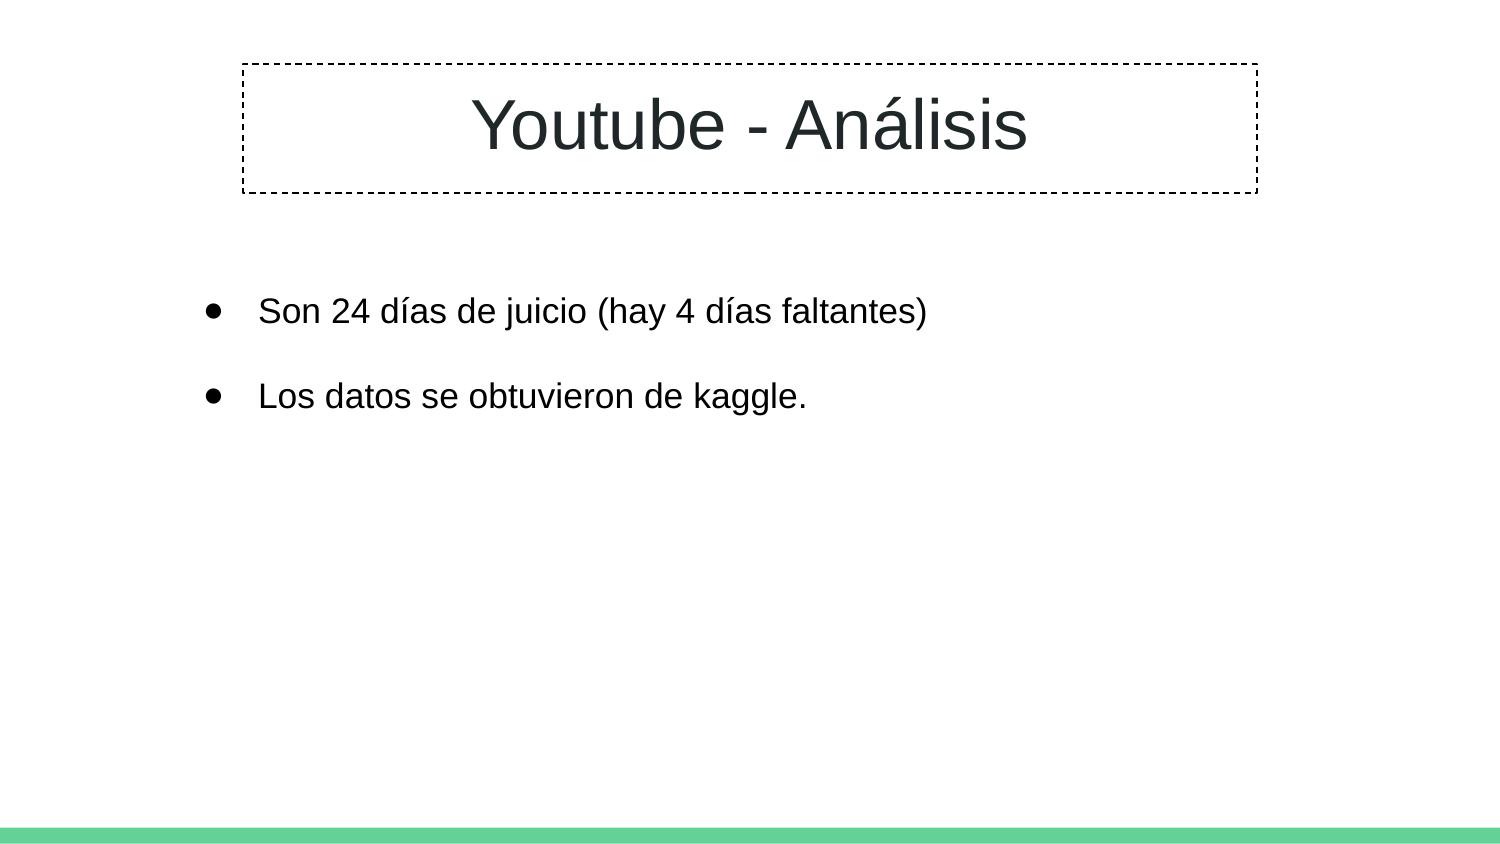

# Youtube - Análisis
Son 24 días de juicio (hay 4 días faltantes)

Los datos se obtuvieron de kaggle.